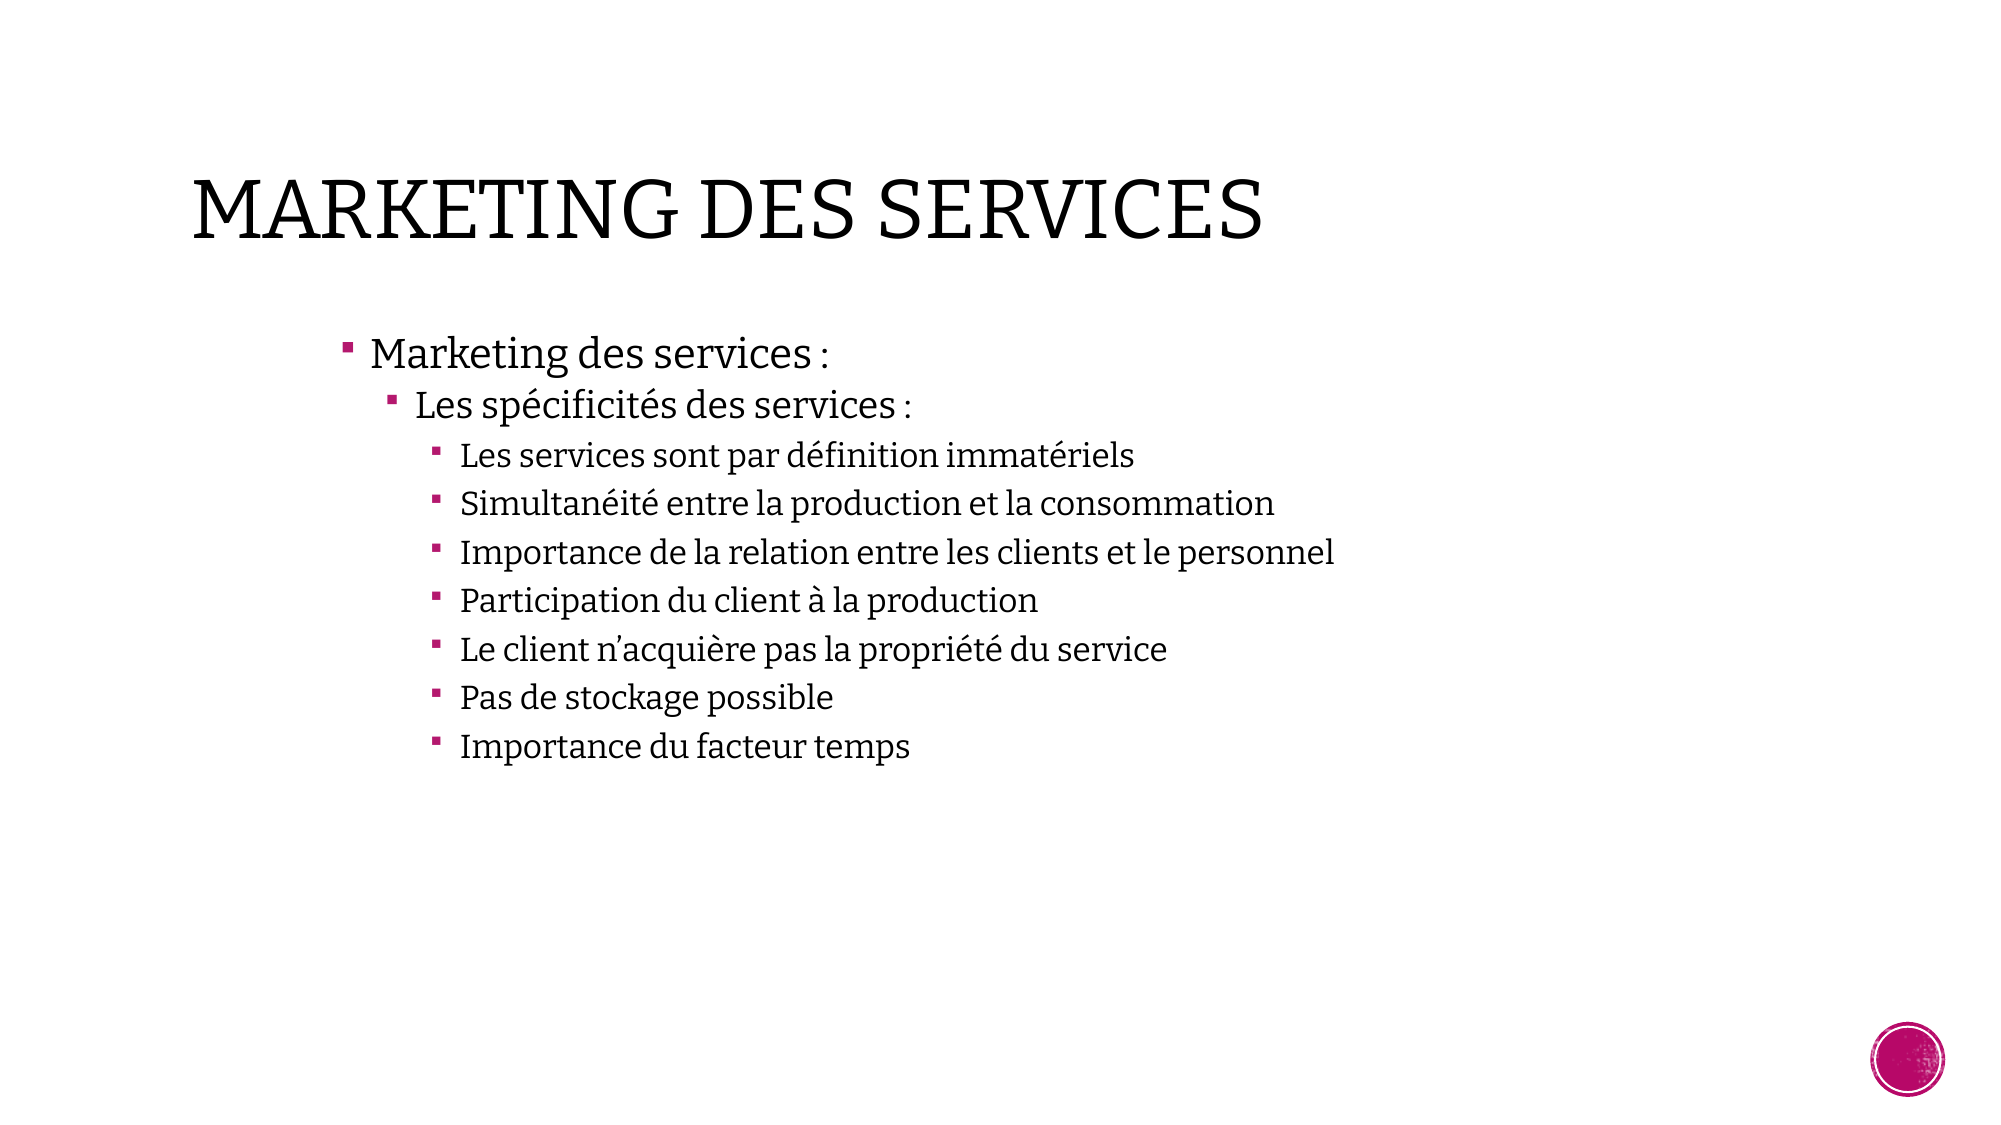

# Marketing des services
Marketing des services :
Les spécificités des services :
Les services sont par définition immatériels
Simultanéité entre la production et la consommation
Importance de la relation entre les clients et le personnel
Participation du client à la production
Le client n’acquière pas la propriété du service
Pas de stockage possible
Importance du facteur temps